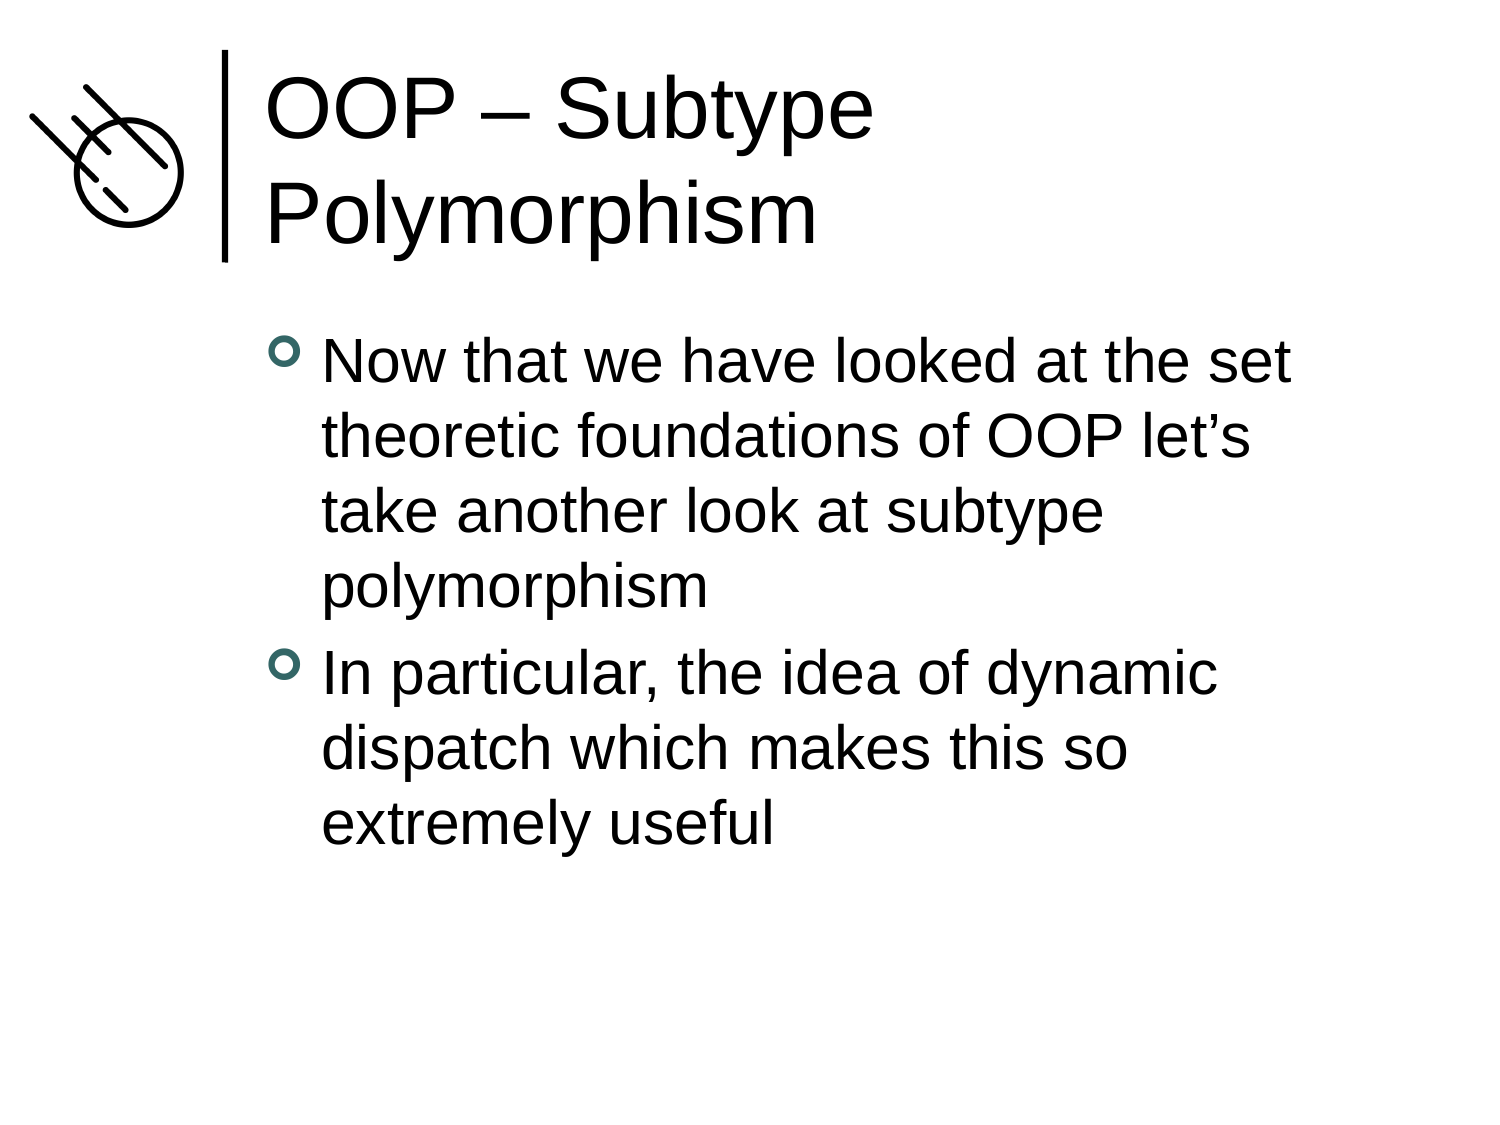

# OOP – Subtype Polymorphism
Now that we have looked at the set theoretic foundations of OOP let’s take another look at subtype polymorphism
In particular, the idea of dynamic dispatch which makes this so extremely useful